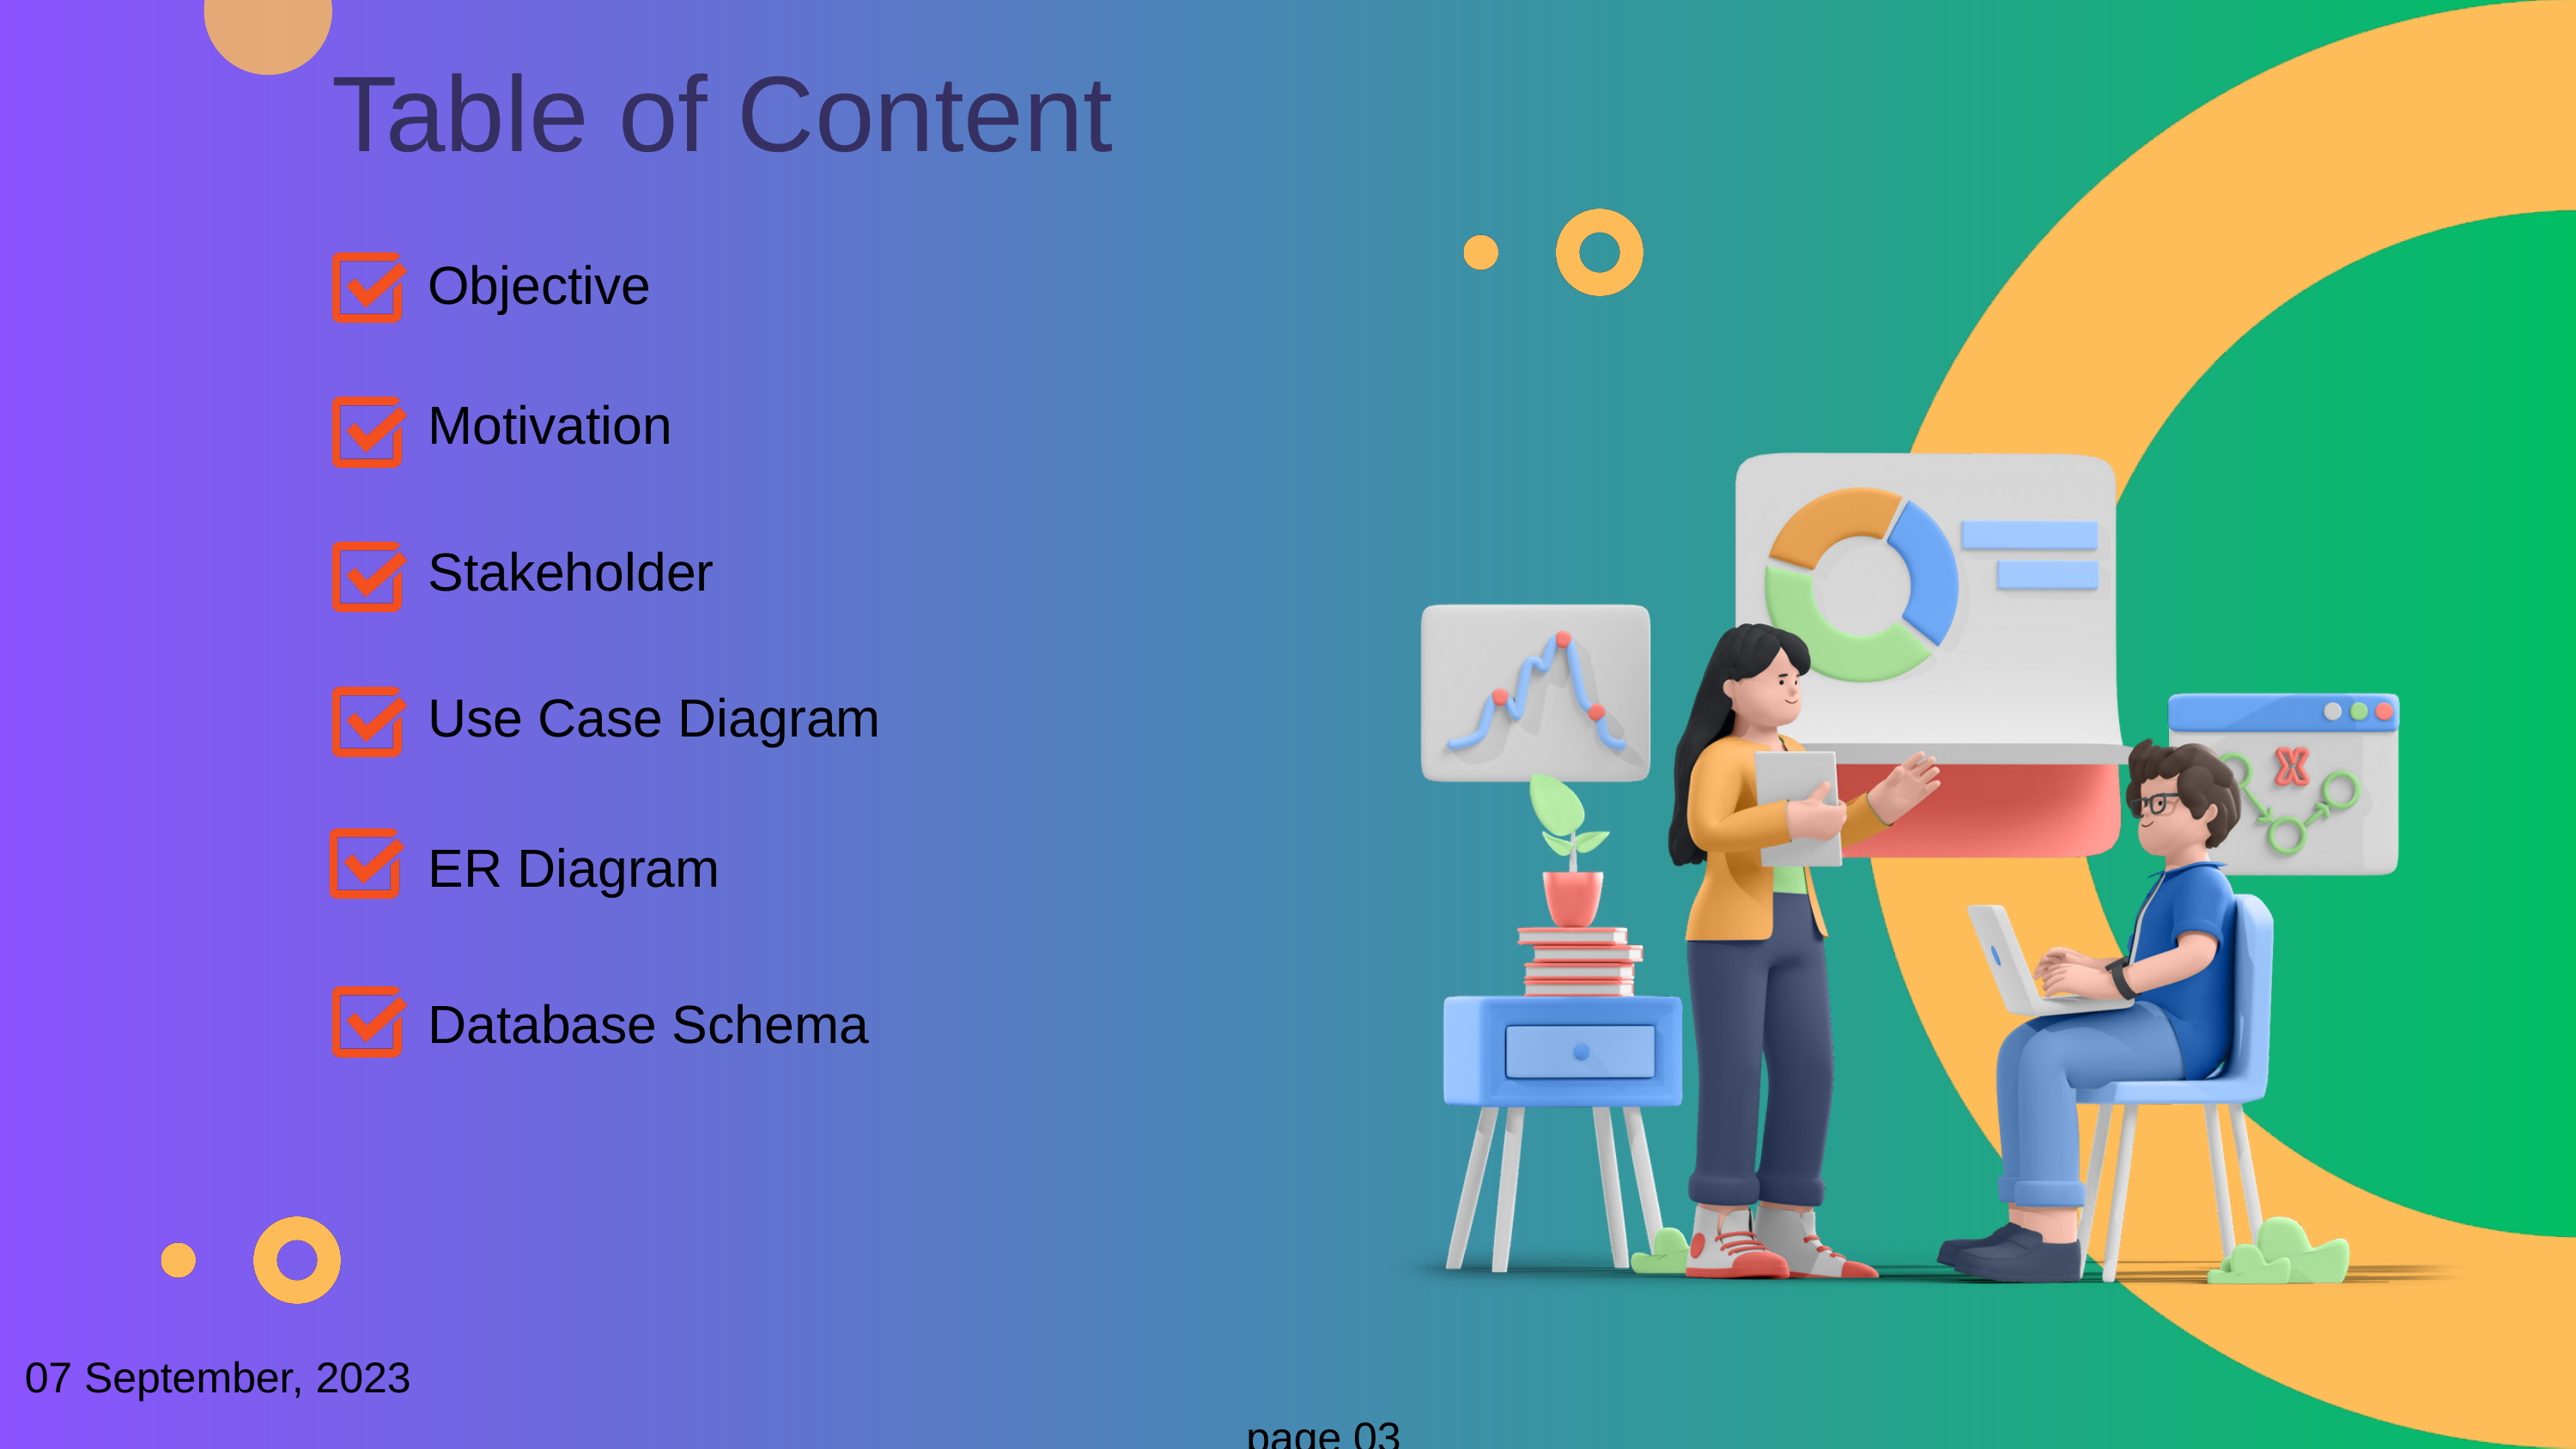

Table of Content

Objective

Motivation

Stakeholder

Use Case Diagram

ER Diagram

Database Schema

07 September, 2023                                                                                                                                                                                         page 03